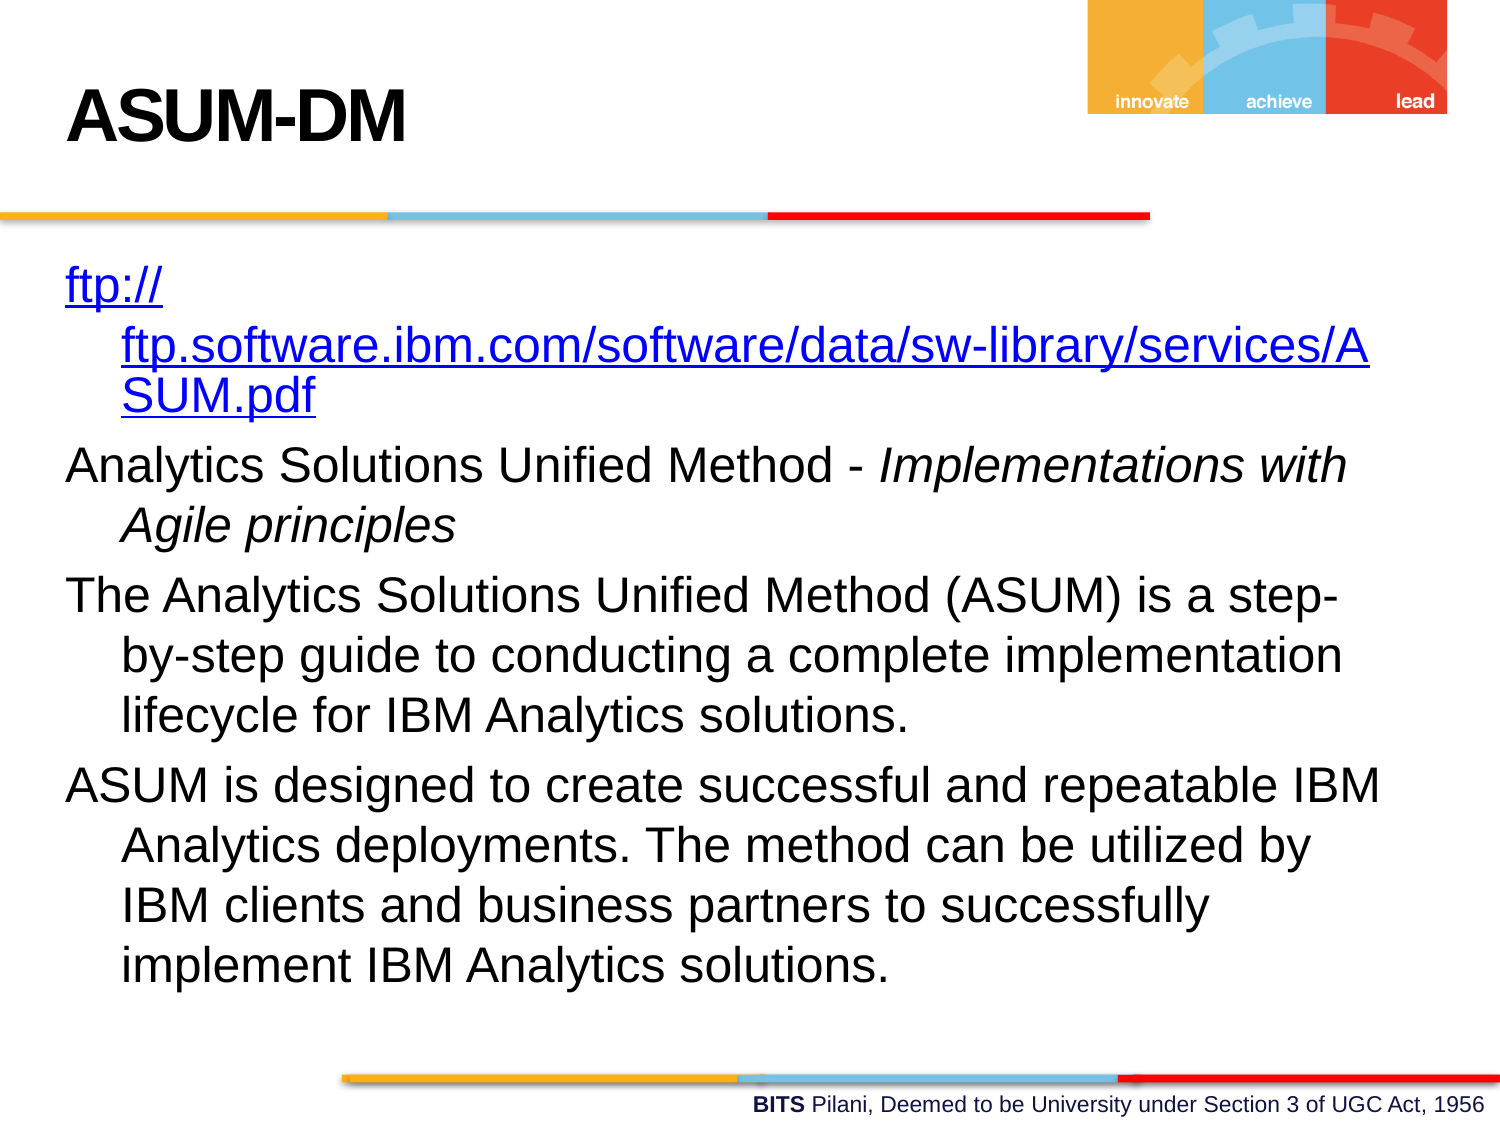

ASUM-DM
ftp://ftp.software.ibm.com/software/data/sw-library/services/ASUM.pdf
Analytics Solutions Unified Method - Implementations with Agile principles
The Analytics Solutions Unified Method (ASUM) is a step-by-step guide to conducting a complete implementation lifecycle for IBM Analytics solutions.
ASUM is designed to create successful and repeatable IBM Analytics deployments. The method can be utilized by IBM clients and business partners to successfully implement IBM Analytics solutions.